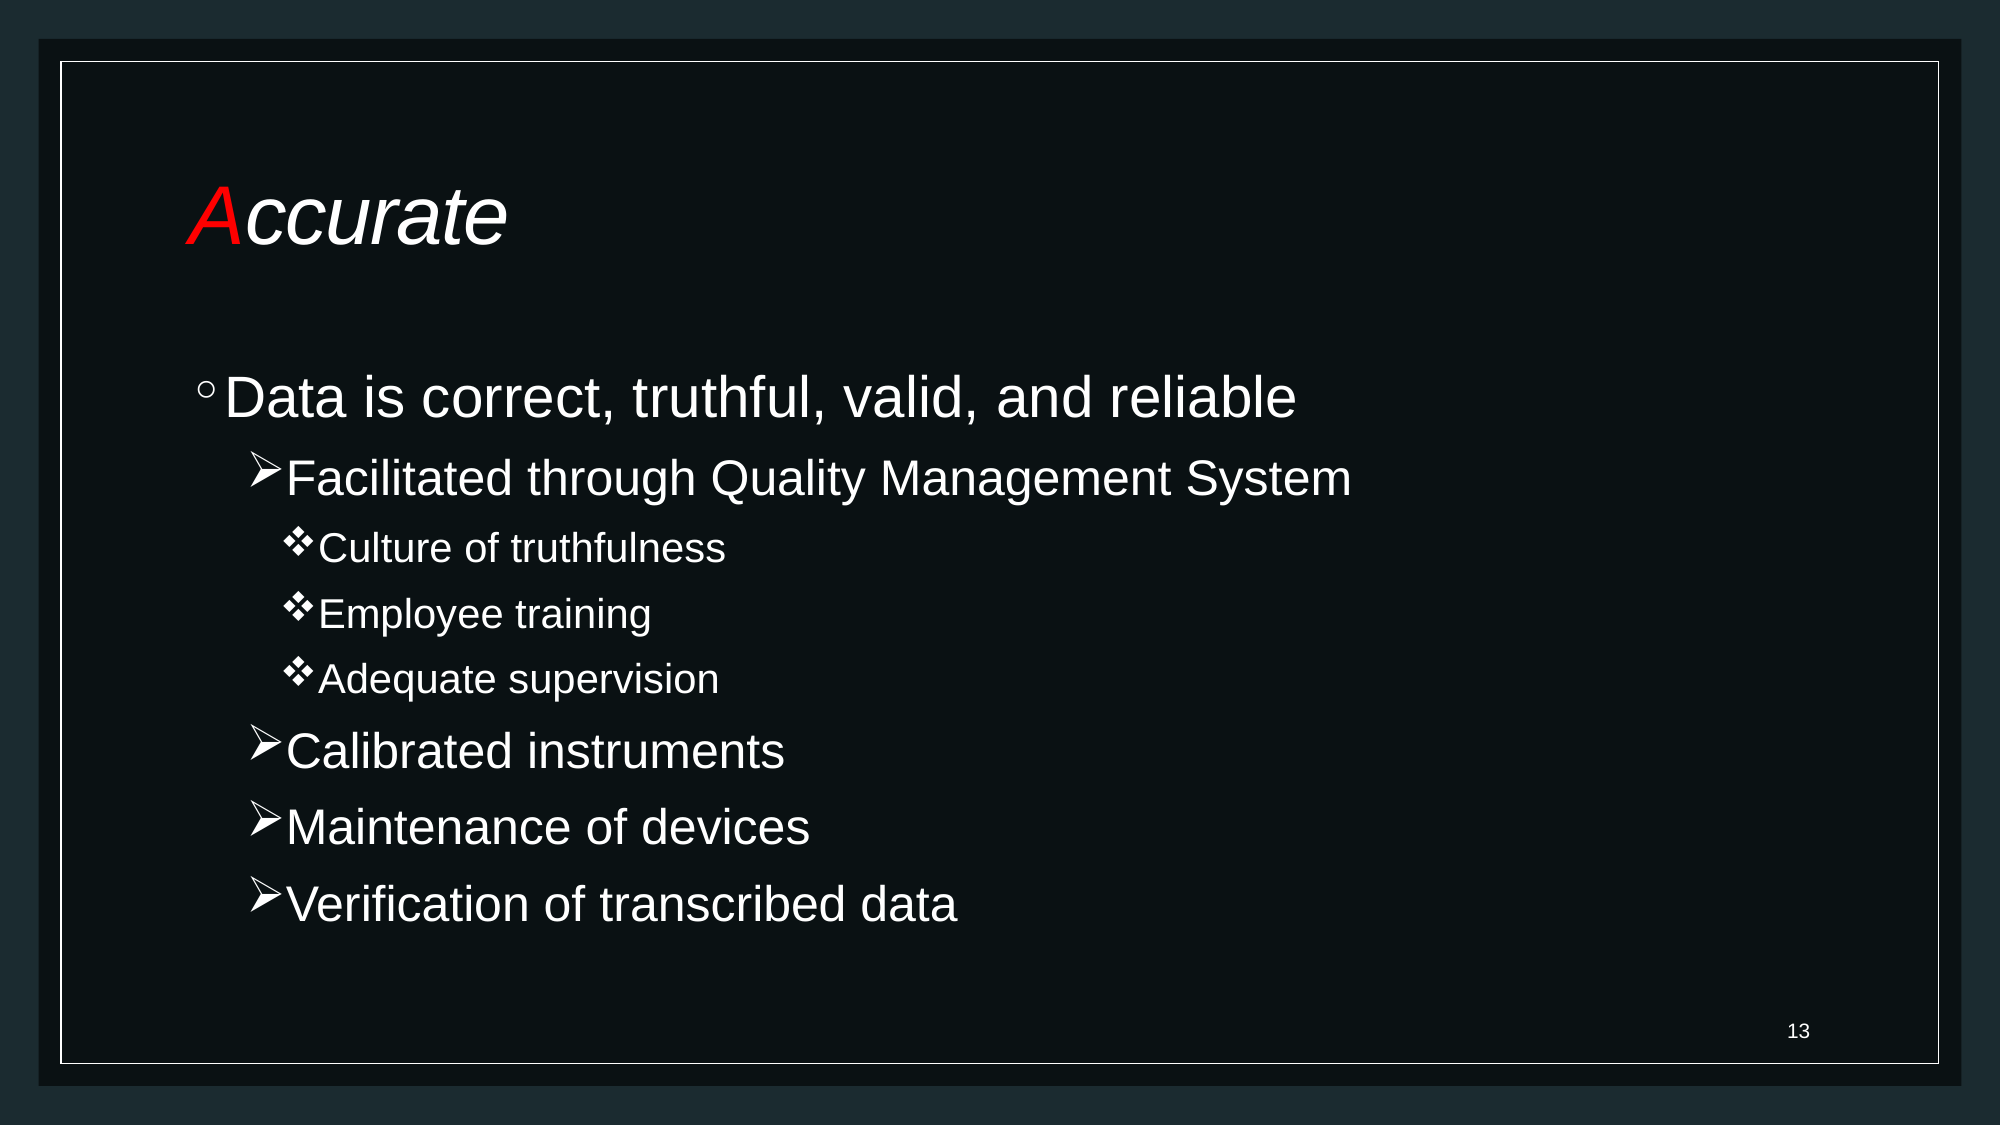

# Accurate
Data is correct, truthful, valid, and reliable
Facilitated through Quality Management System
Culture of truthfulness
Employee training
Adequate supervision
Calibrated instruments
Maintenance of devices
Verification of transcribed data
13